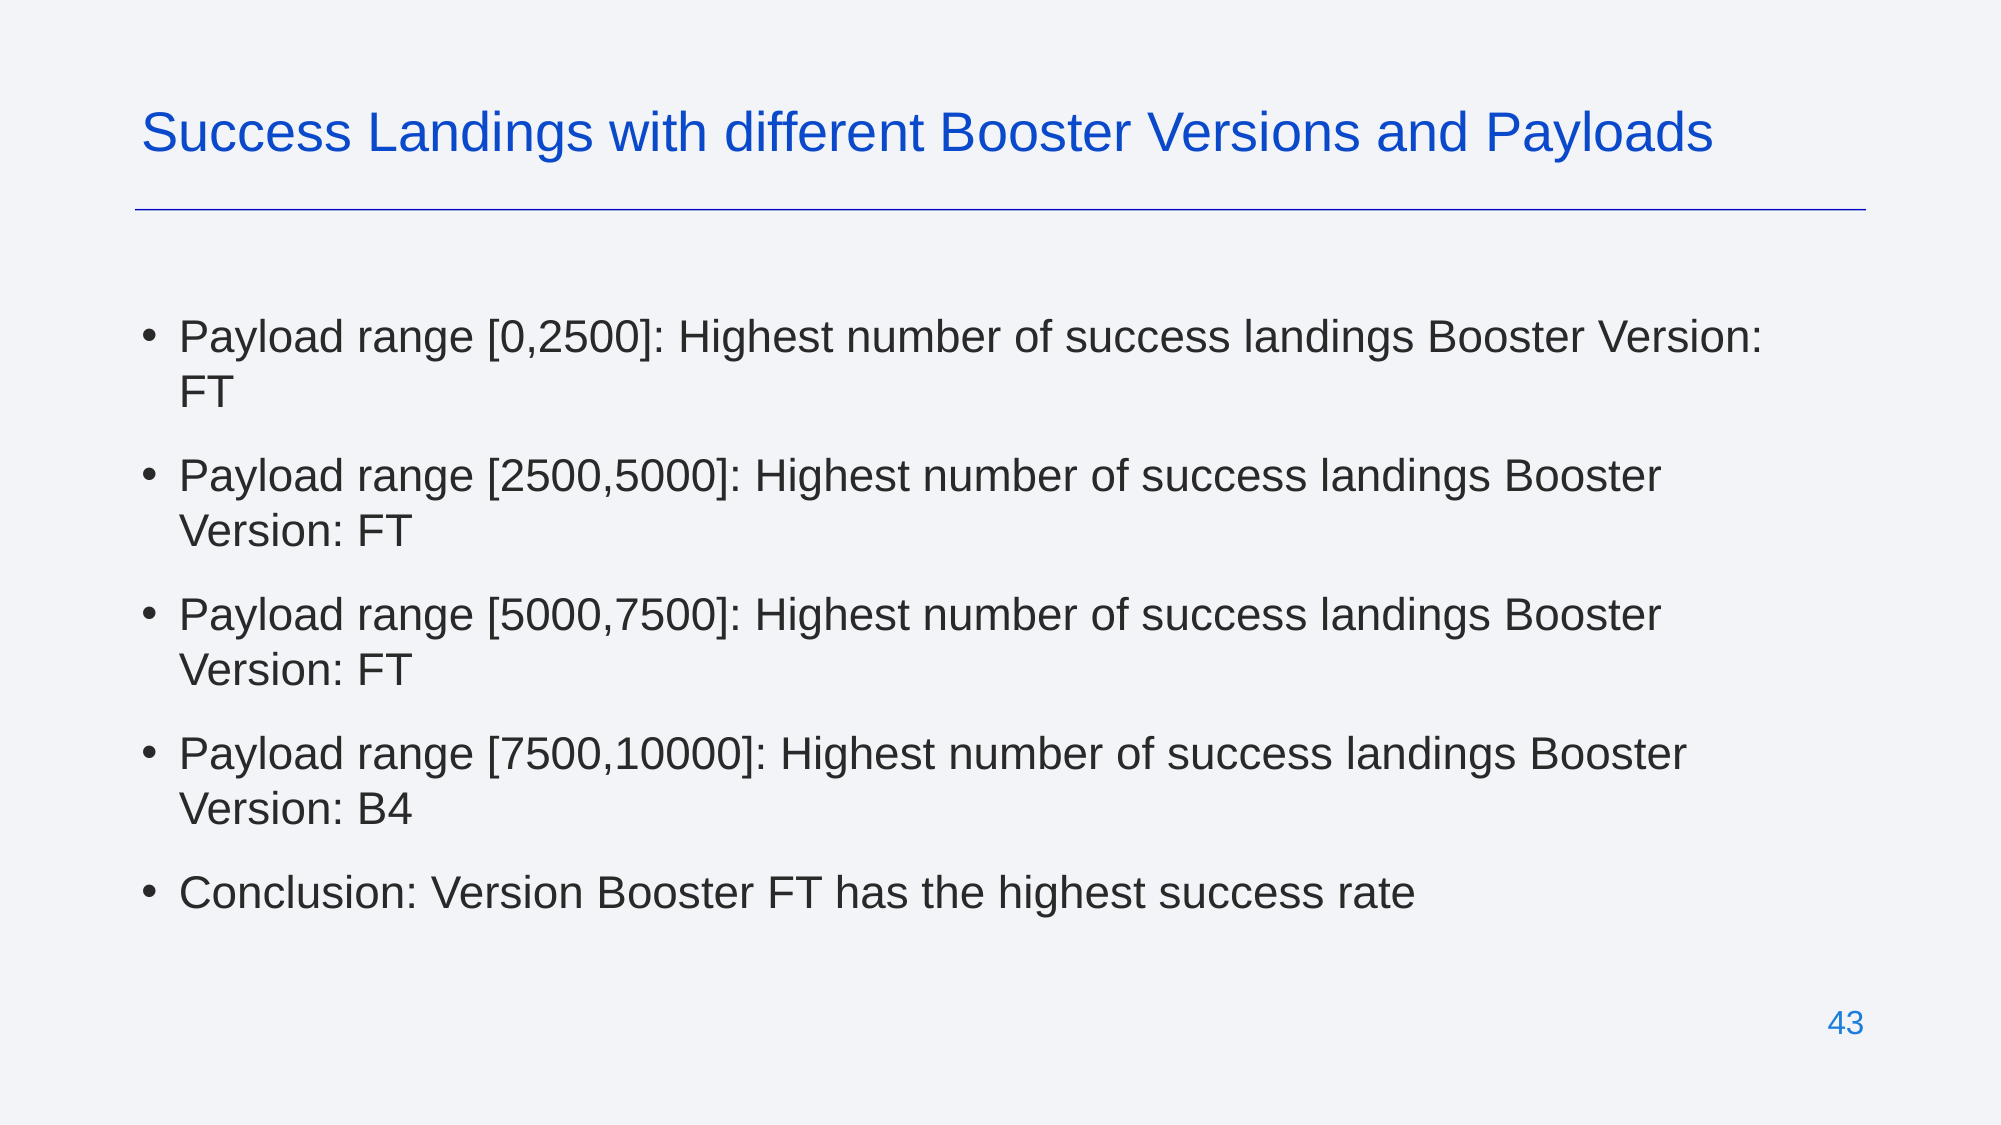

Success Landings with different Booster Versions and Payloads
Payload range [0,2500]: Highest number of success landings Booster Version: FT
Payload range [2500,5000]: Highest number of success landings Booster Version: FT
Payload range [5000,7500]: Highest number of success landings Booster Version: FT
Payload range [7500,10000]: Highest number of success landings Booster Version: B4
Conclusion: Version Booster FT has the highest success rate

43